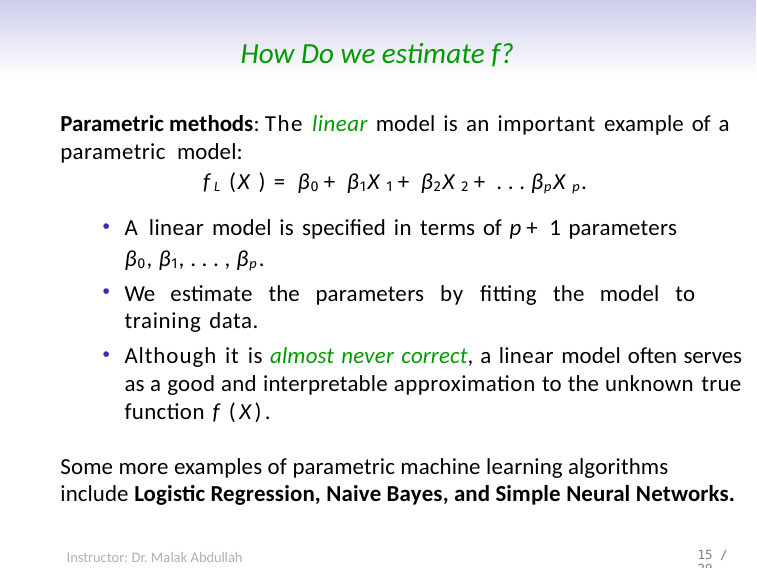

# How Do we estimate f?
Parametric methods: The linear model is an important example of a parametric  model:
fL(X) = β0 + β1X1 + β2X2 + . . . βpXp.
A linear model is specified in terms of p + 1 parameters
β0, β1, . . . , βp.
We estimate the parameters by fitting the model to training data.
Although it is almost never correct, a linear model often serves as a good and interpretable approximation to the unknown true function f (X).

Some more examples of parametric machine learning algorithms include Logistic Regression, Naive Bayes, and Simple Neural Networks.
Instructor: Dr. Malak Abdullah
15 / 29